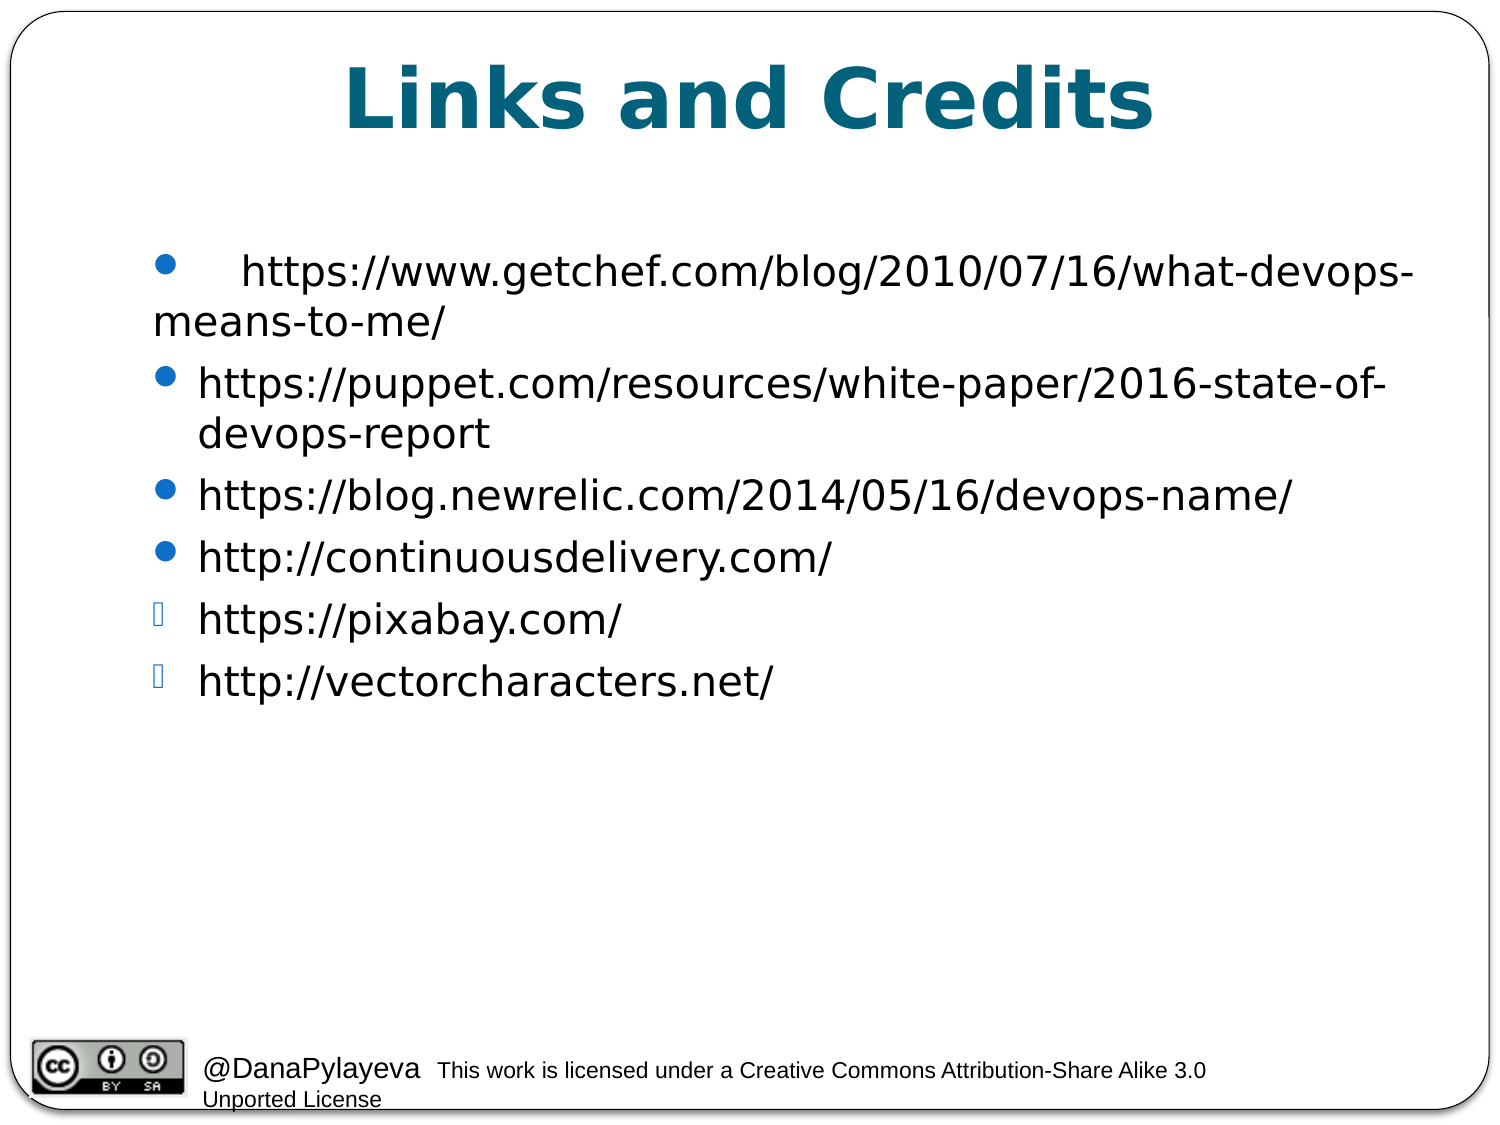

# Links and Credits

    https://www.getchef.com/blog/2010/07/16/what-devops-means-to-me/
https://puppet.com/resources/white-paper/2016-state-of-devops-report
https://blog.newrelic.com/2014/05/16/devops-name/
http://continuousdelivery.com/
https://pixabay.com/
http://vectorcharacters.net/